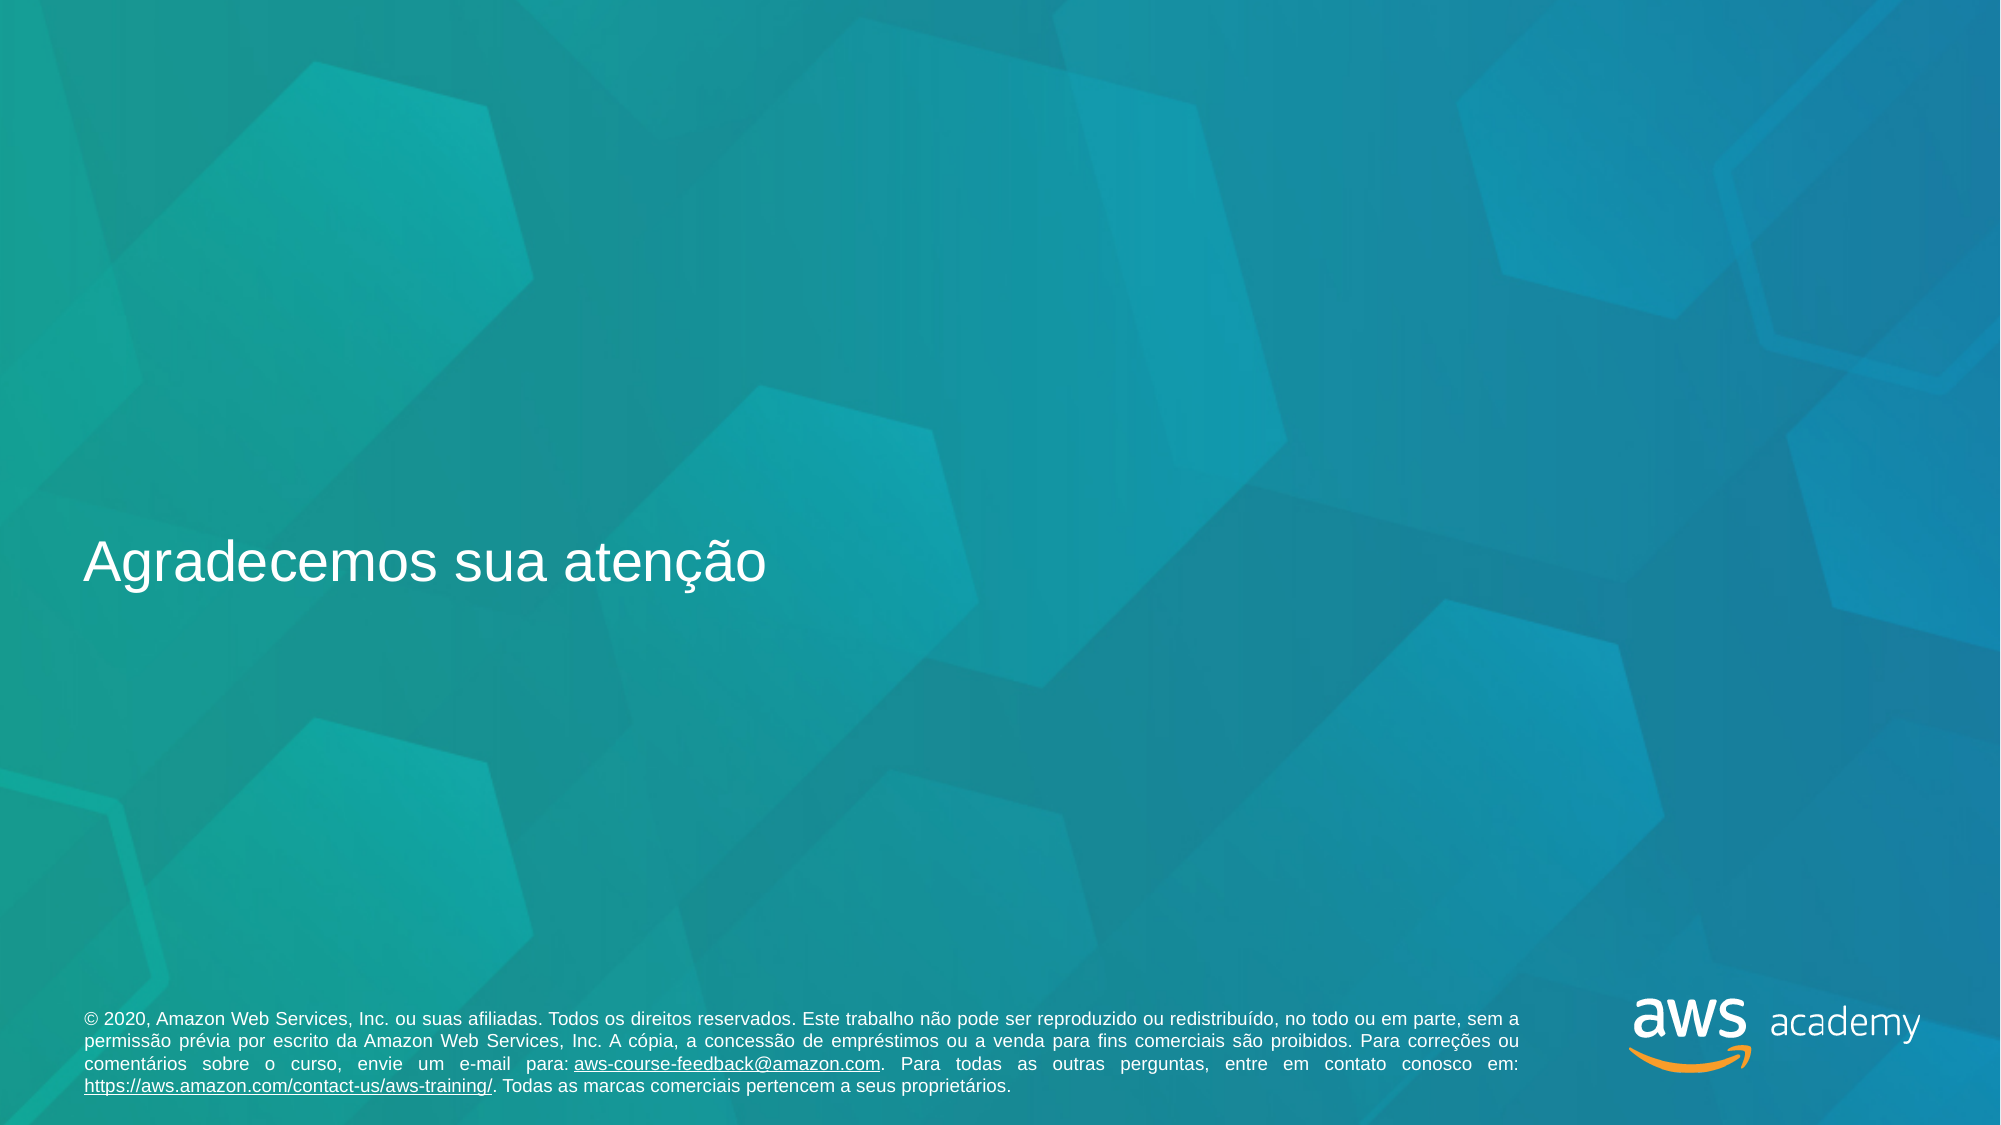

# Agradecemos sua atenção
© 2020, Amazon Web Services, Inc. ou suas afiliadas. Todos os direitos reservados. Este trabalho não pode ser reproduzido ou redistribuído, no todo ou em parte, sem a permissão prévia por escrito da Amazon Web Services, Inc. A cópia, a concessão de empréstimos ou a venda para fins comerciais são proibidos. Para correções ou comentários sobre o curso, envie um e-mail para: aws-course-feedback@amazon.com. Para todas as outras perguntas, entre em contato conosco em: https://aws.amazon.com/contact-us/aws-training/. Todas as marcas comerciais pertencem a seus proprietários.